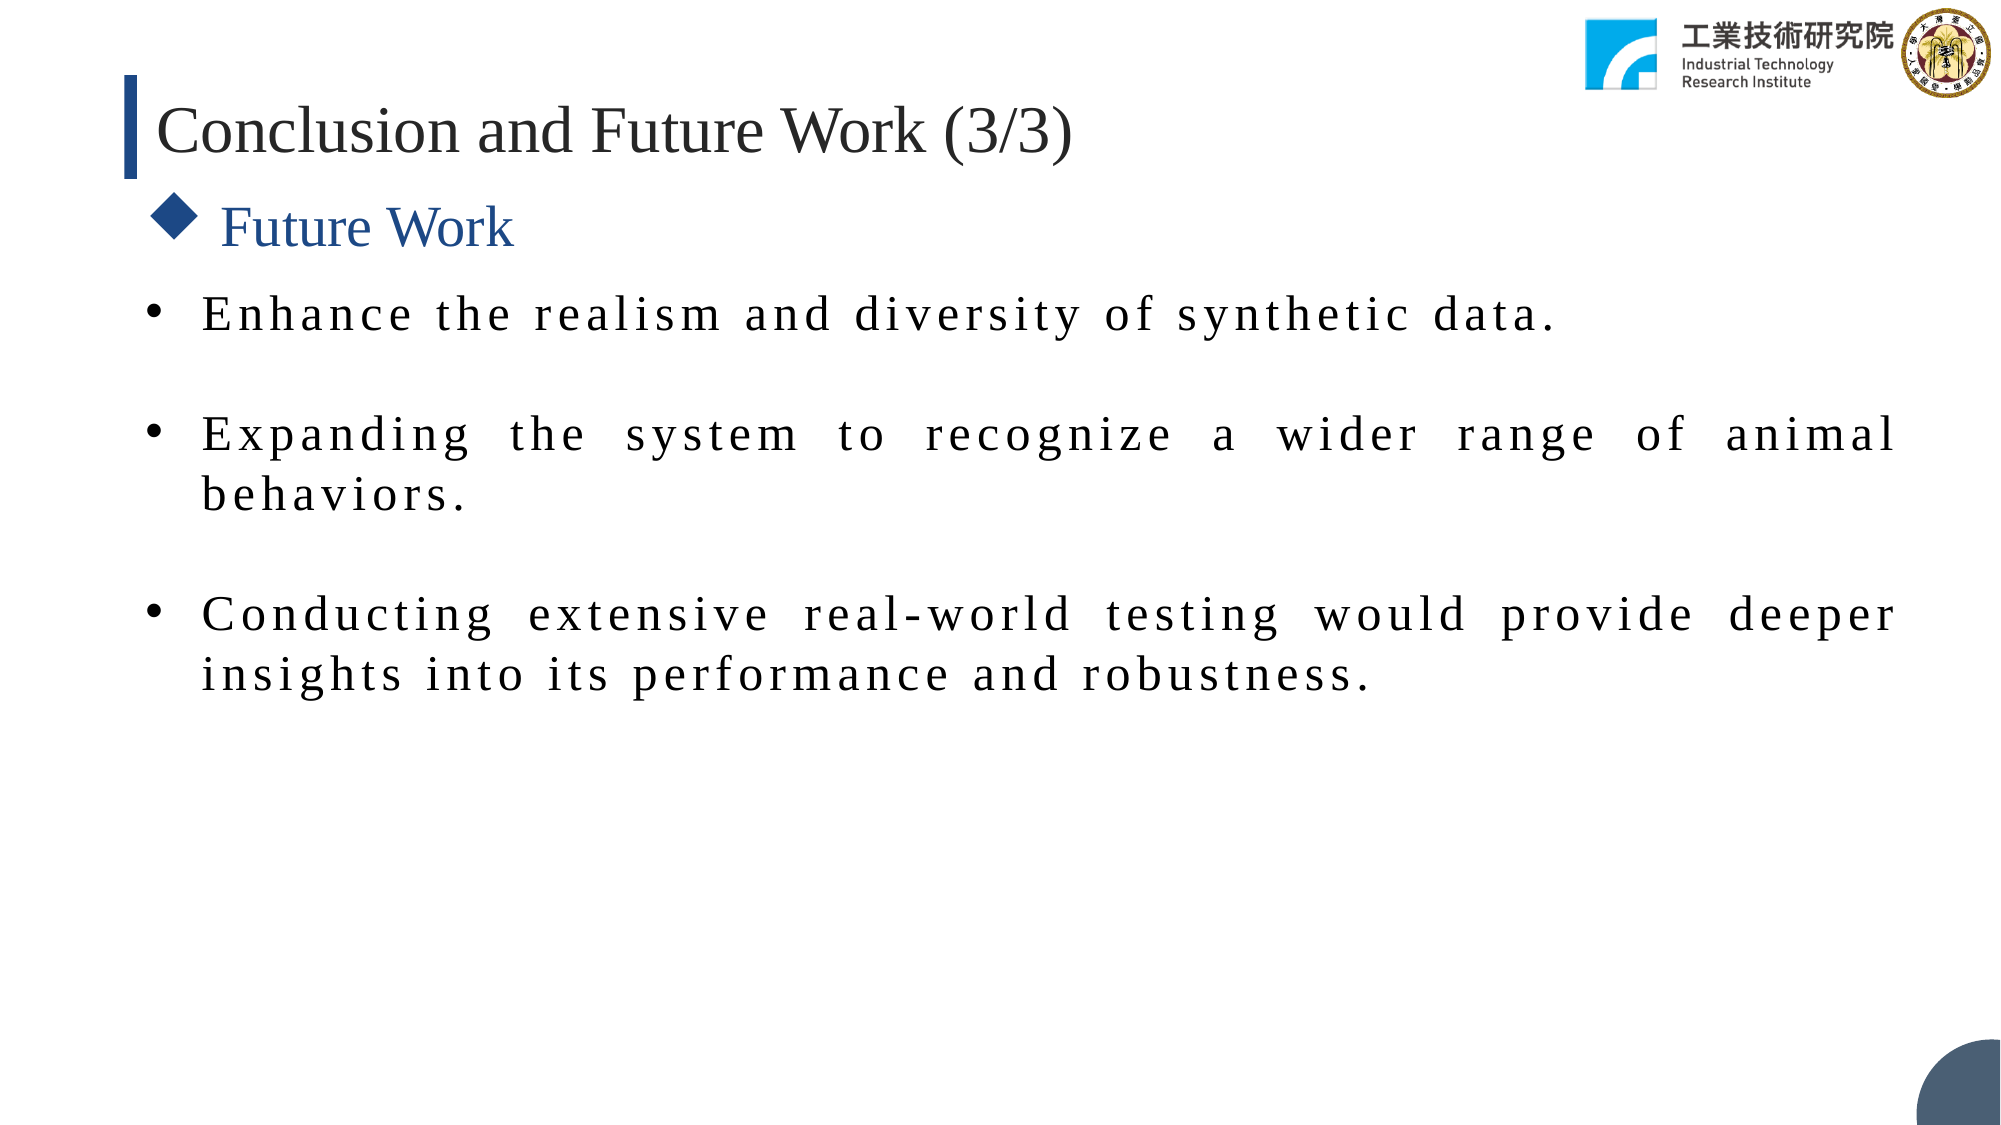

Conclusion and Future Work (3/3)
Future Work
Enhance the realism and diversity of synthetic data.

Expanding the system to recognize a wider range of animal behaviors.

Conducting extensive real-world testing would provide deeper insights into its performance and robustness.

39